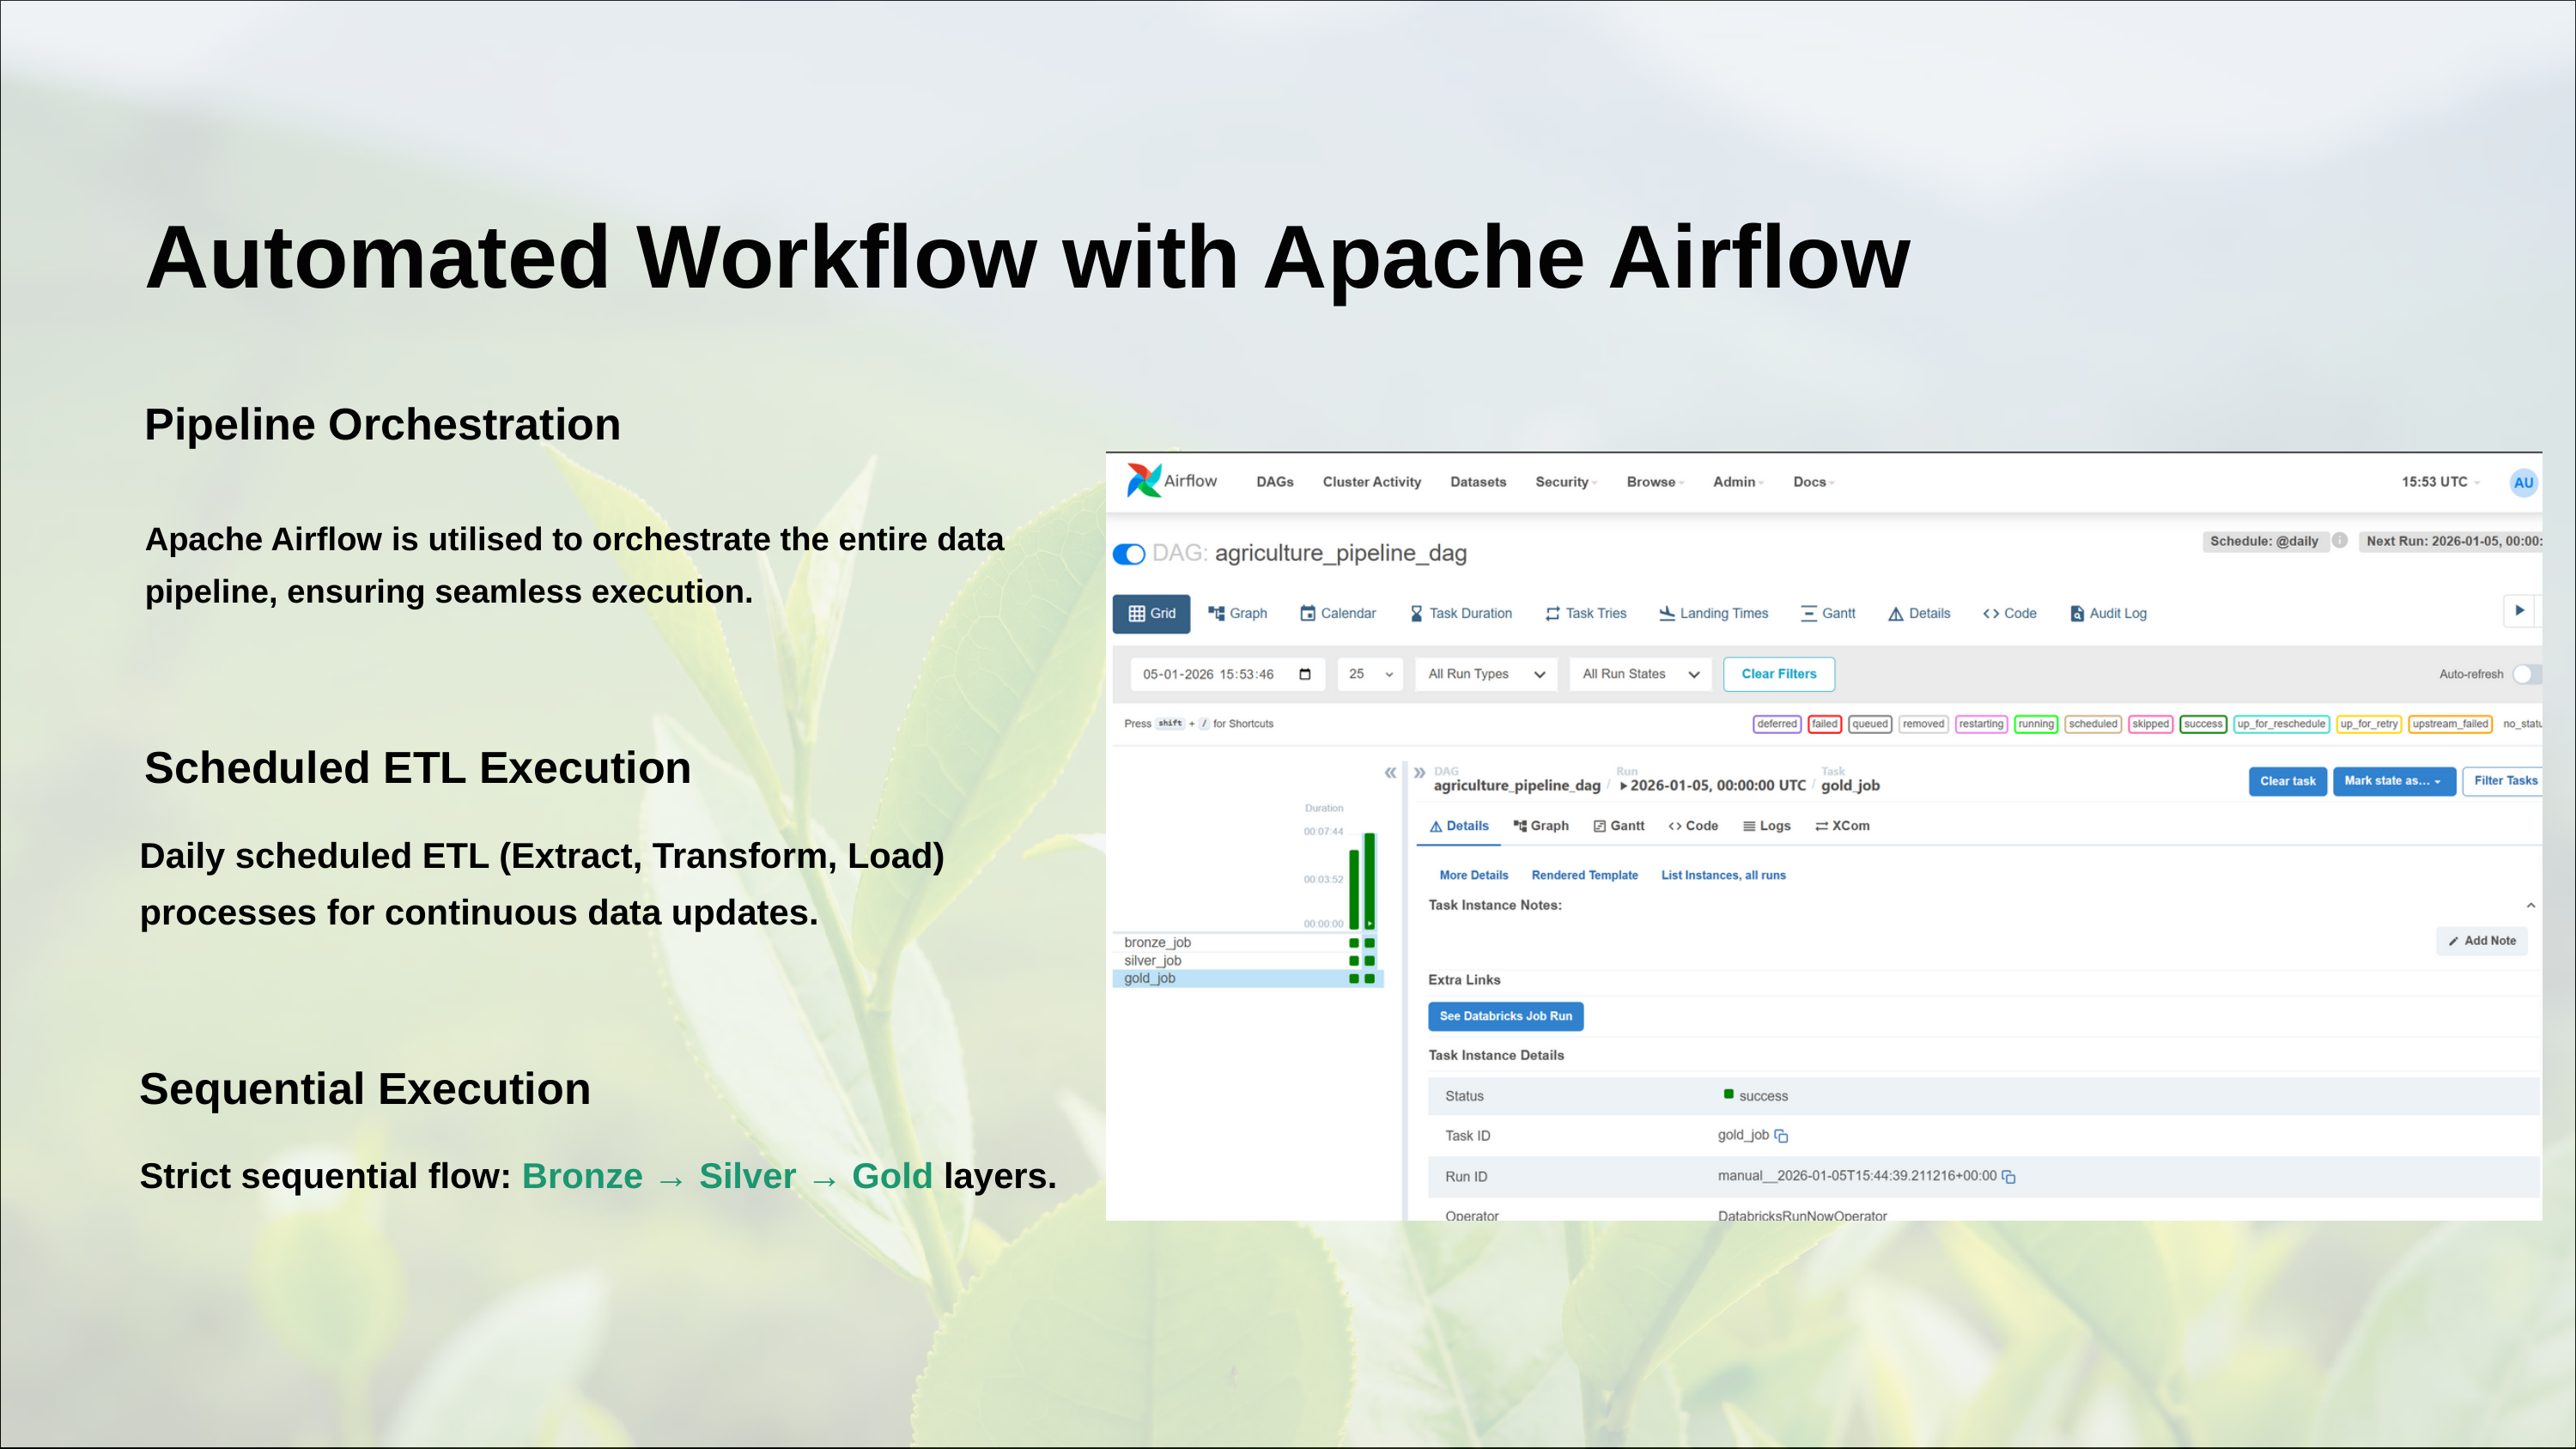

Automated Workflow with Apache Airflow
Pipeline Orchestration

Apache Airflow is utilised to orchestrate the entire data pipeline, ensuring seamless execution.
Scheduled ETL Execution
Daily scheduled ETL (Extract, Transform, Load) processes for continuous data updates.
Sequential Execution
Strict sequential flow: Bronze → Silver → Gold layers.